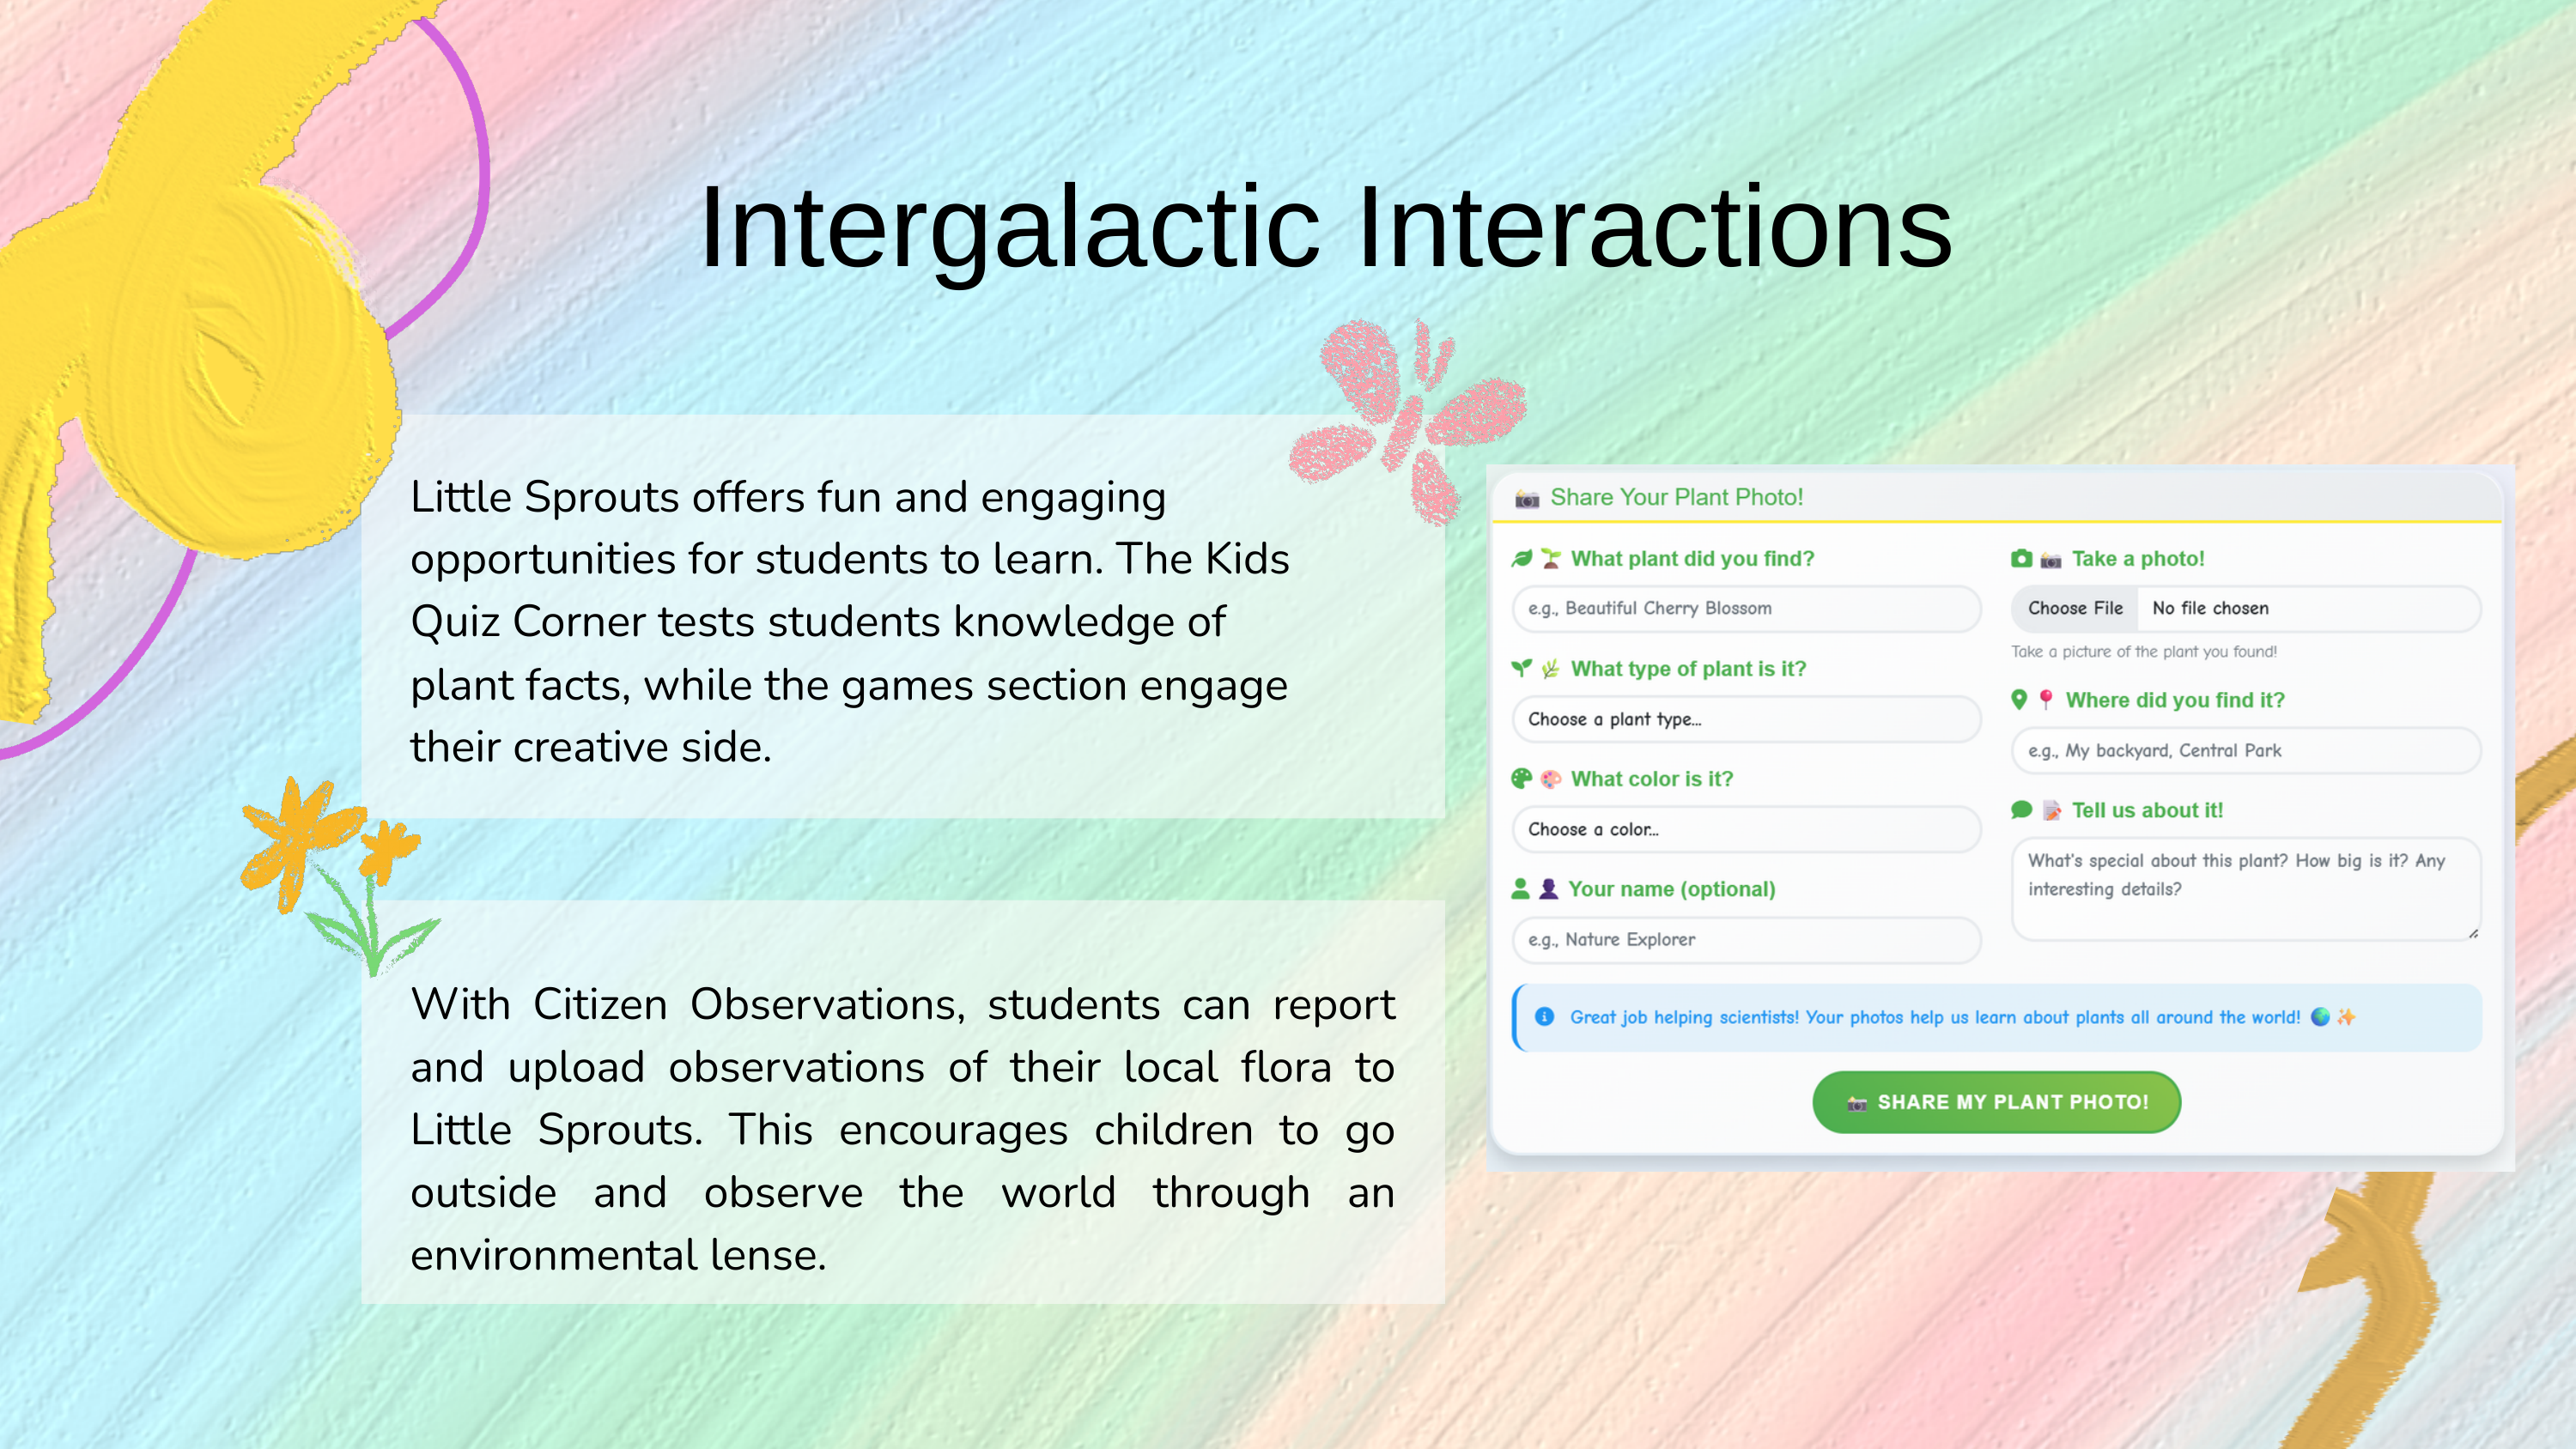

Intergalactic Interactions

Little Sprouts offers fun and engaging opportunities for students to learn. The Kids Quiz Corner tests students knowledge of plant facts, while the games section engage their creative side.

With Citizen Observations, students can report and upload observations of their local flora to Little Sprouts. This encourages children to go outside and observe the world through an environmental lense.